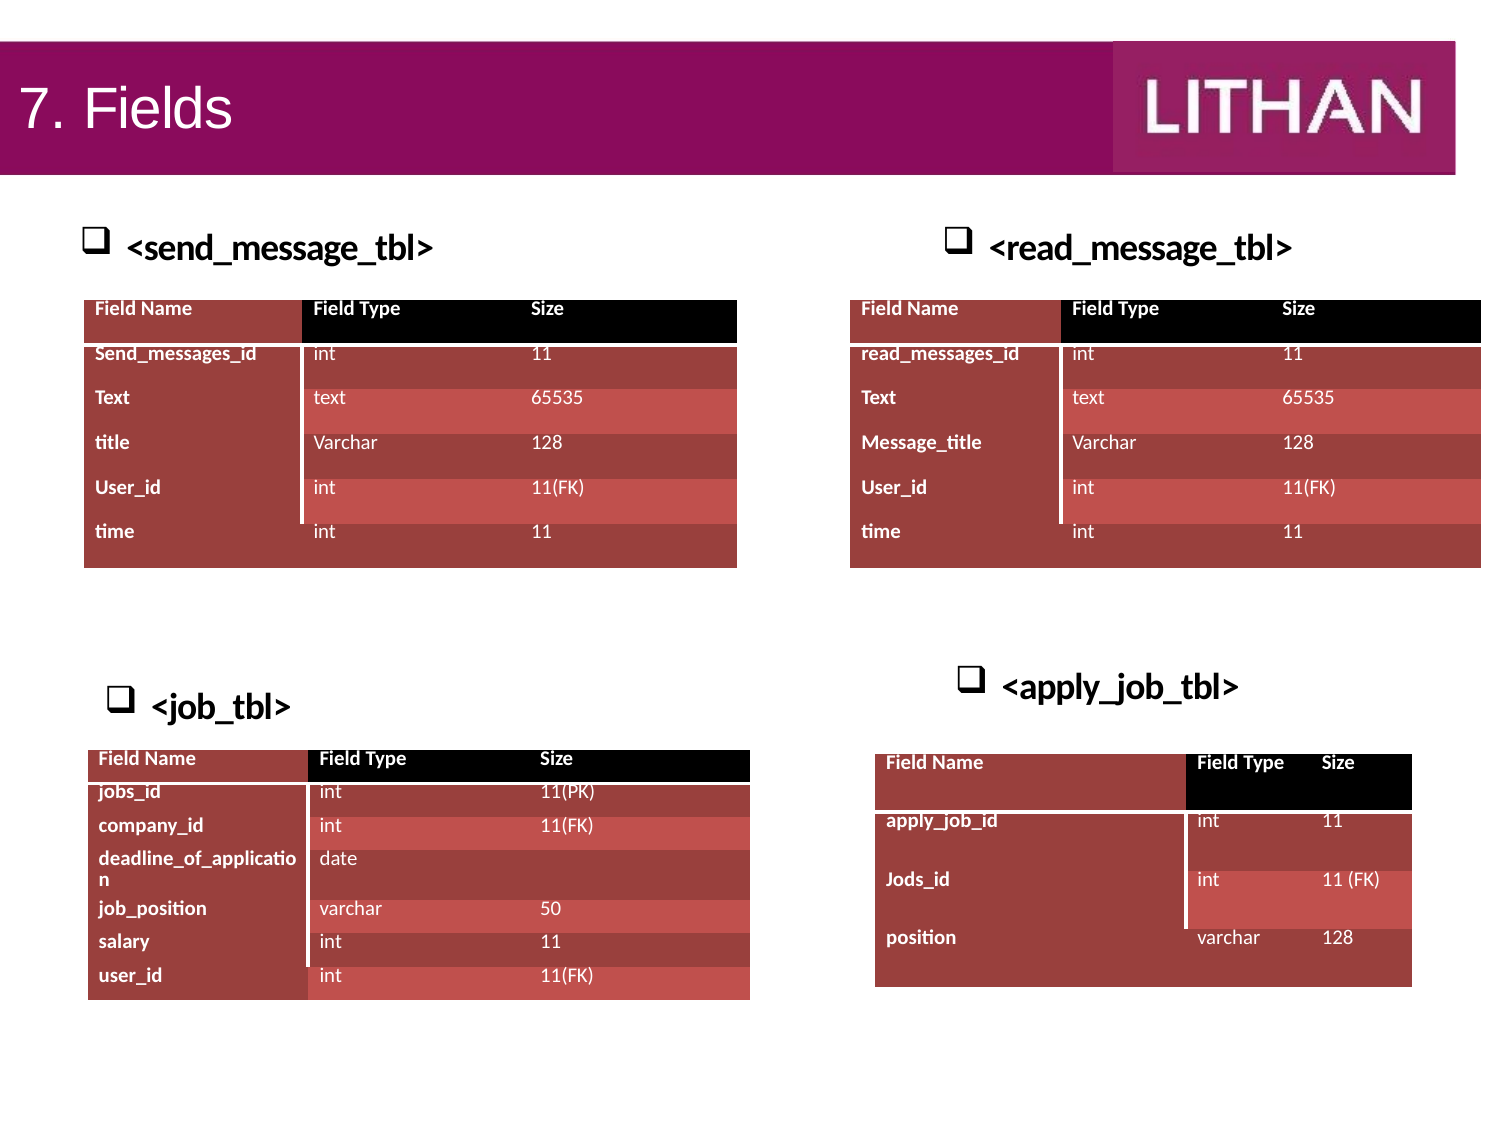

# 7. Fields
<send_message_tbl>
<read_message_tbl>
| Field Name | Field Type | Size |
| --- | --- | --- |
| Send\_messages\_id | int | 11 |
| Text | text | 65535 |
| title | Varchar | 128 |
| User\_id | int | 11(FK) |
| time | int | 11 |
| Field Name | Field Type | Size |
| --- | --- | --- |
| read\_messages\_id | int | 11 |
| Text | text | 65535 |
| Message\_title | Varchar | 128 |
| User\_id | int | 11(FK) |
| time | int | 11 |
<apply_job_tbl>
<job_tbl>
| Field Name | Field Type | Size |
| --- | --- | --- |
| jobs\_id | int | 11(PK) |
| company\_id | int | 11(FK) |
| deadline\_of\_application | date |  |
| job\_position | varchar | 50 |
| salary | int | 11 |
| user\_id | int | 11(FK) |
| Field Name | Field Type | Size |
| --- | --- | --- |
| apply\_job\_id | int | 11 |
| Jods\_id | int | 11 (FK) |
| position | varchar | 128 |